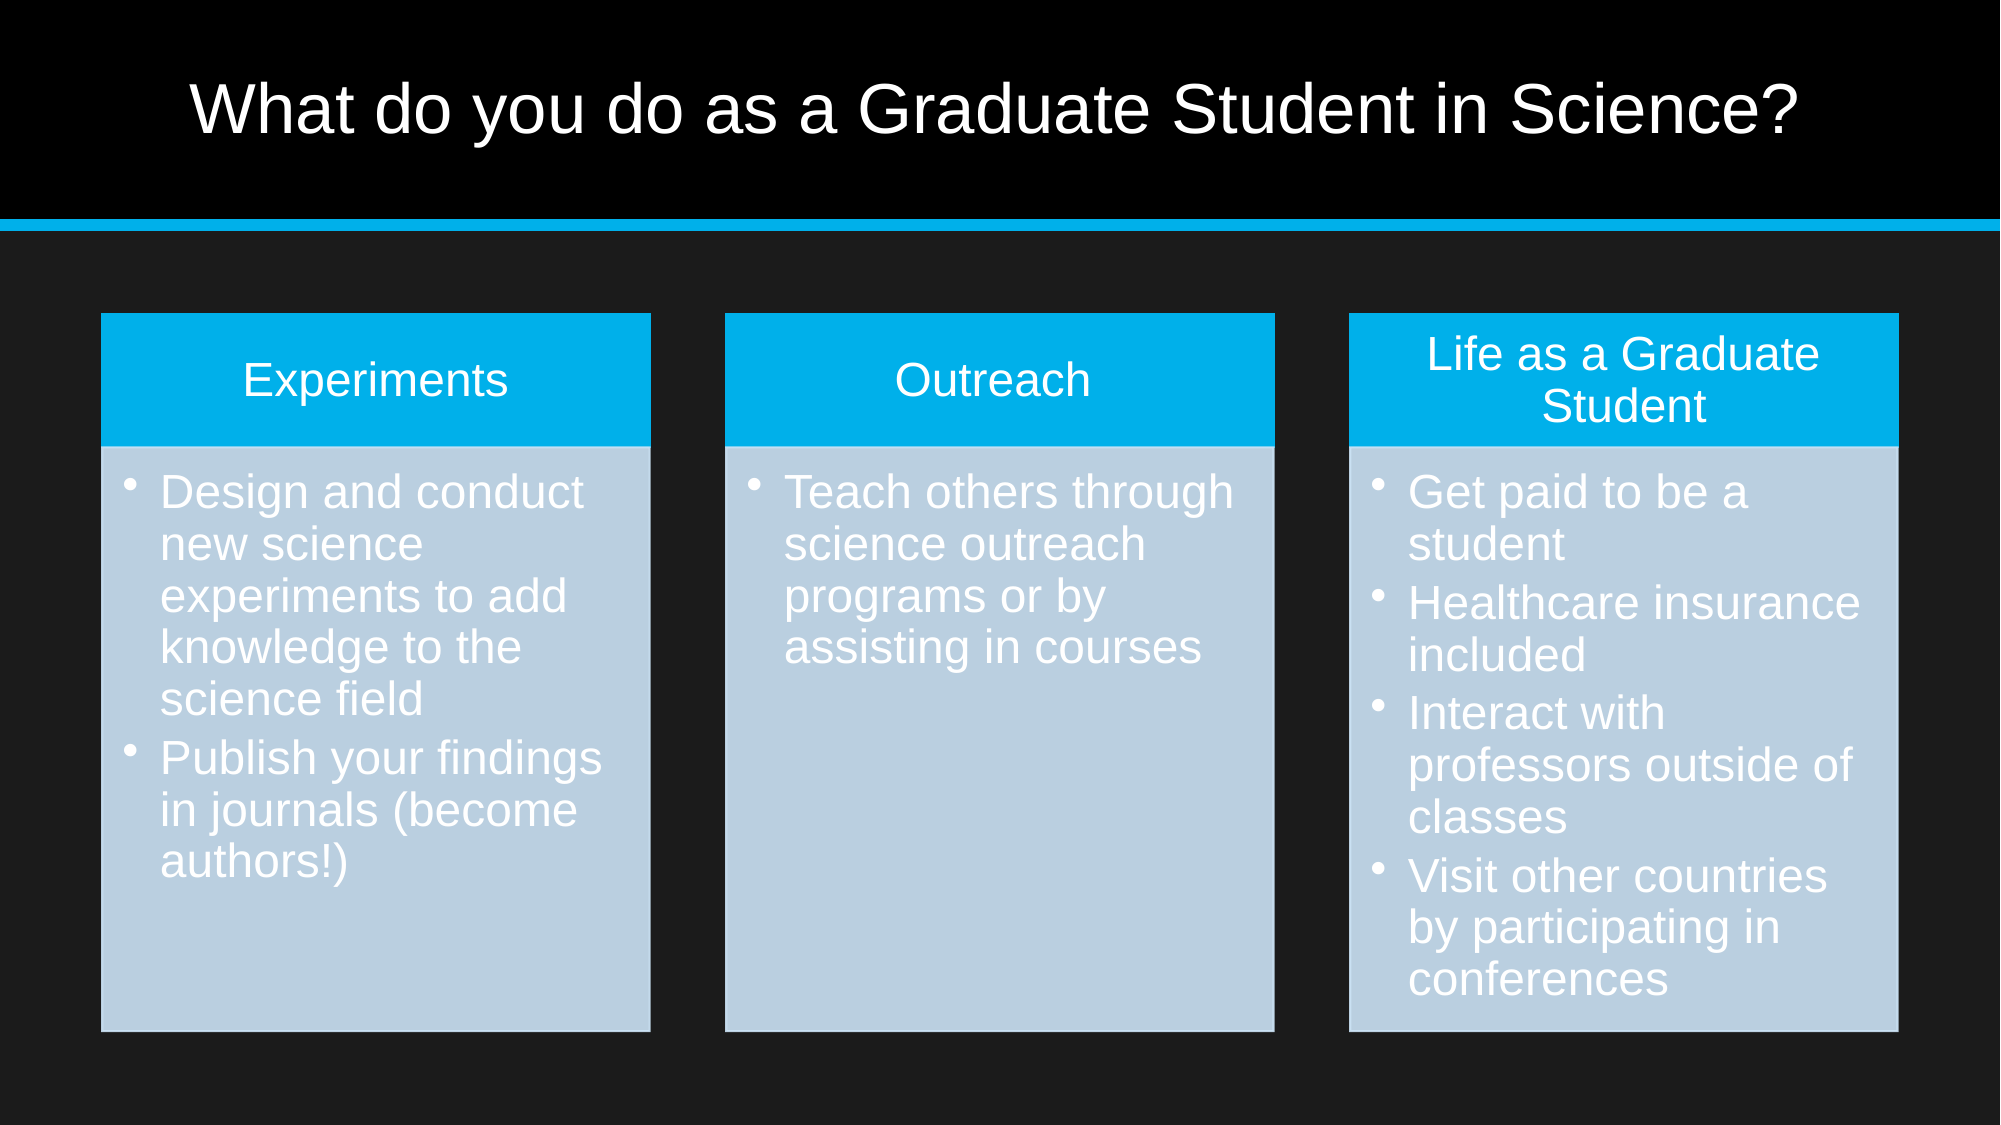

# What do you do as a Graduate Student in Science?
Experiments
Design and conduct new science experiments to add knowledge to the science field
Publish your findings in journals (become authors!)
Outreach
Teach others through science outreach programs or by assisting in courses
Life as a Graduate Student
Get paid to be a student
Healthcare insurance included
Interact with professors outside of classes
Visit other countries by participating in conferences